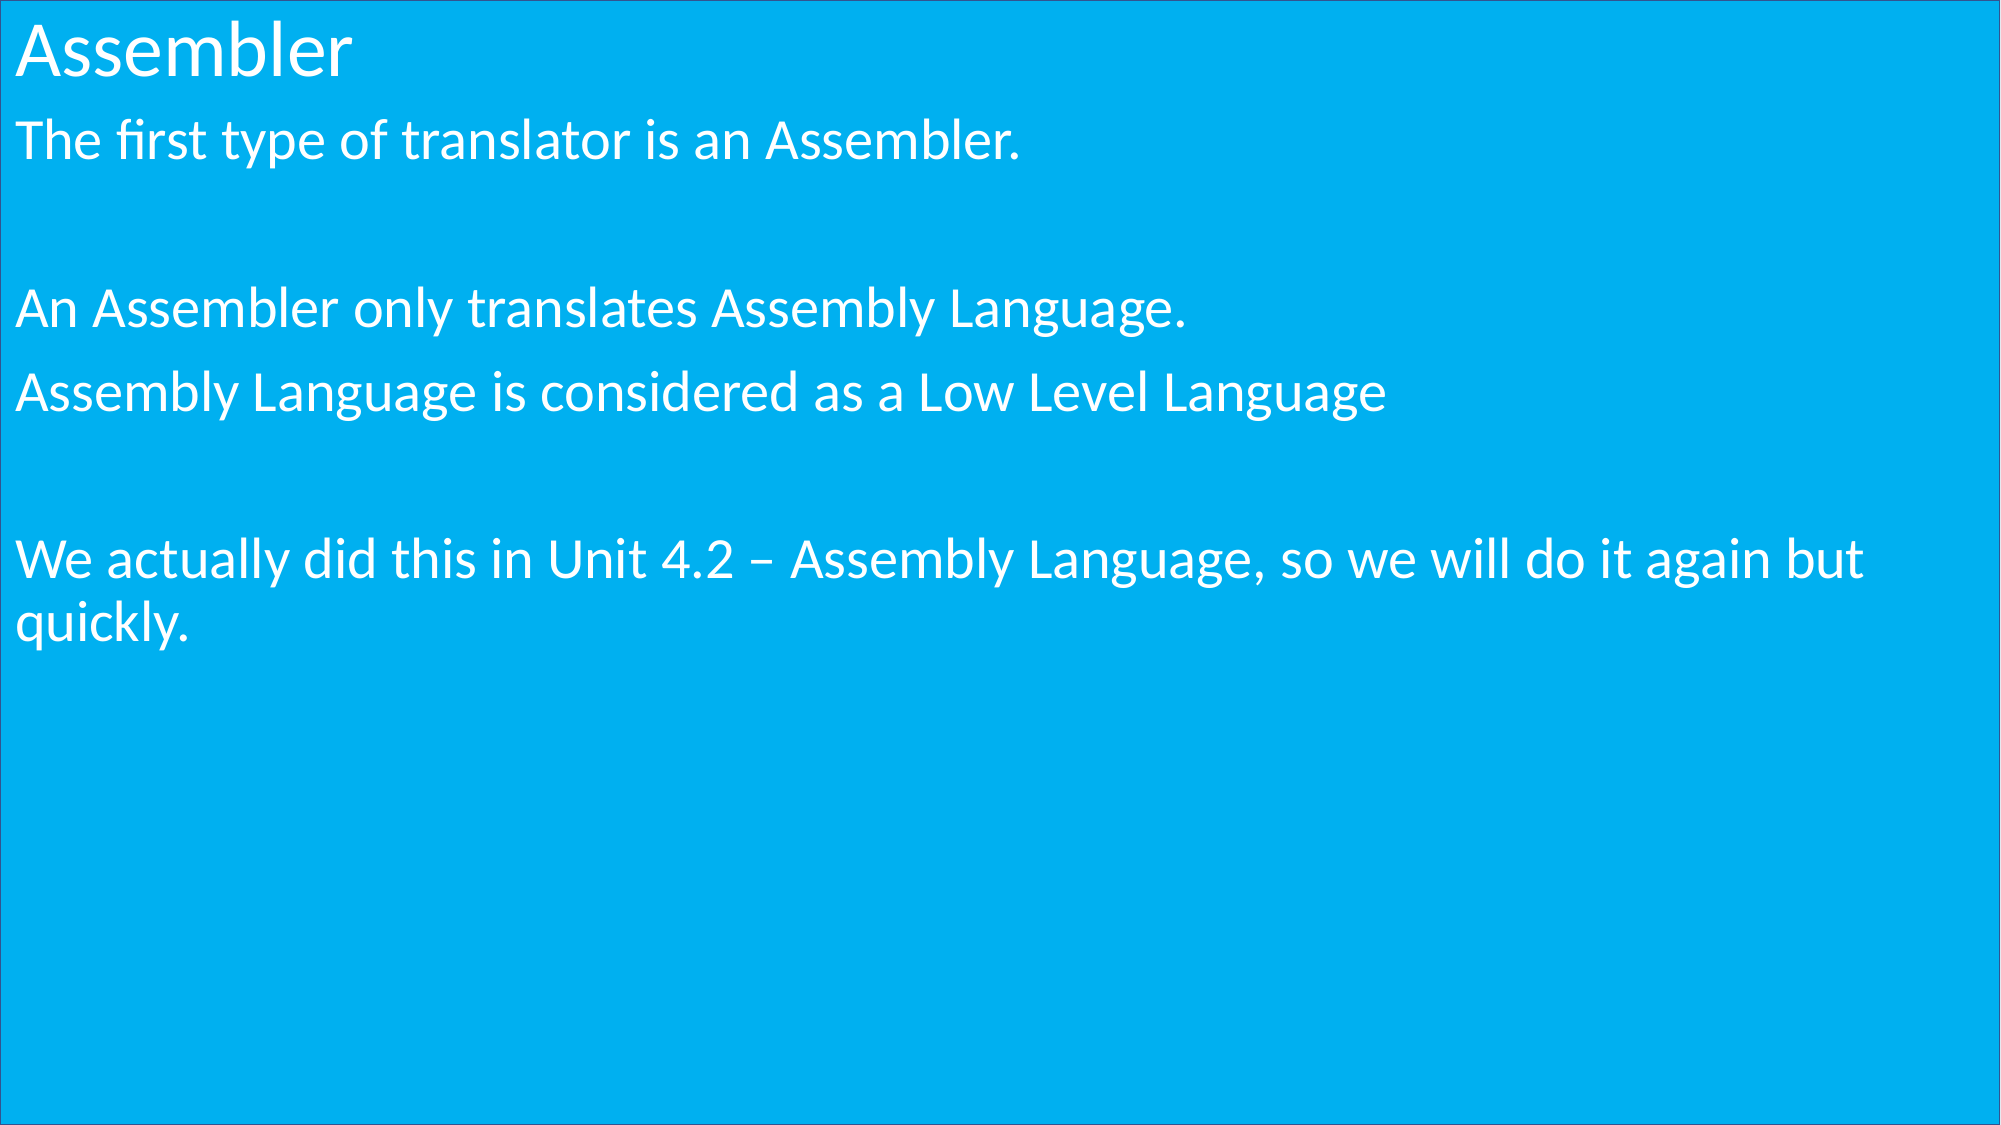

# Assembler
The first type of translator is an Assembler.

An Assembler only translates Assembly Language.
Assembly Language is considered as a Low Level Language

We actually did this in Unit 4.2 – Assembly Language, so we will do it again but quickly.